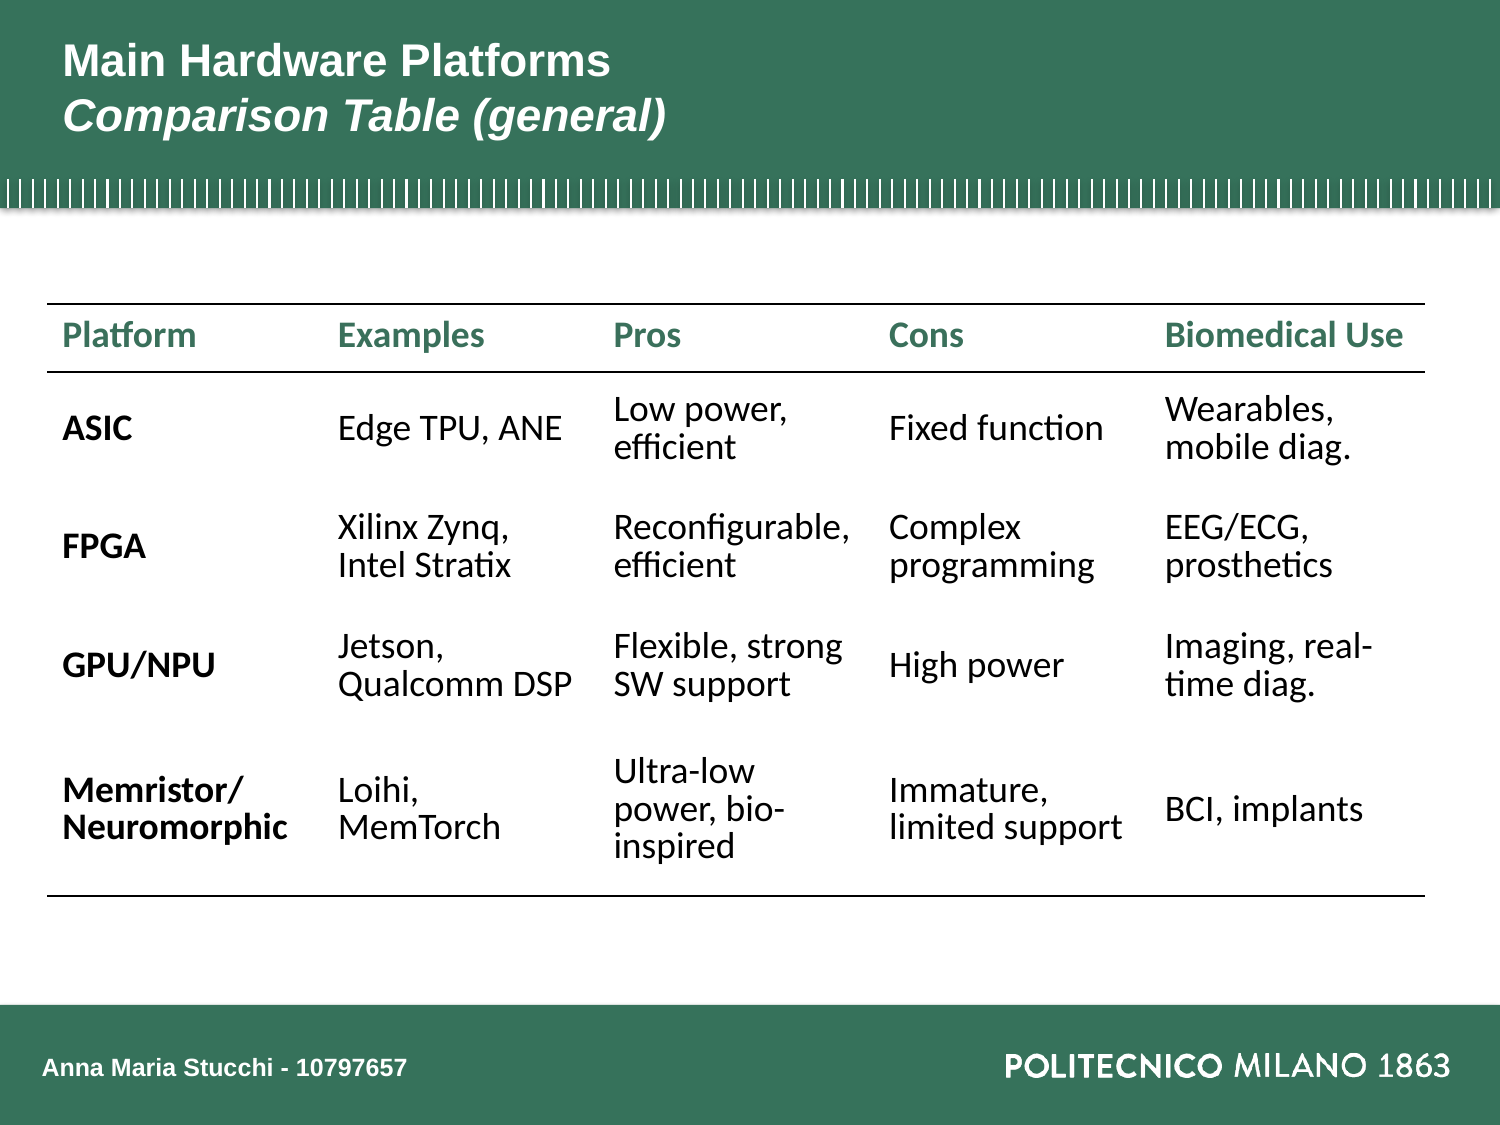

# Main Hardware Platforms Comparison Table (general)
| Platform | Examples | Pros | Cons | Biomedical Use |
| --- | --- | --- | --- | --- |
| ASIC | Edge TPU, ANE | Low power, efficient | Fixed function | Wearables, mobile diag. |
| FPGA | Xilinx Zynq, Intel Stratix | Reconfigurable, efficient | Complex programming | EEG/ECG, prosthetics |
| GPU/NPU | Jetson, Qualcomm DSP | Flexible, strong SW support | High power | Imaging, real-time diag. |
| Memristor/Neuromorphic | Loihi, MemTorch | Ultra-low power, bio-inspired | Immature, limited support | BCI, implants |